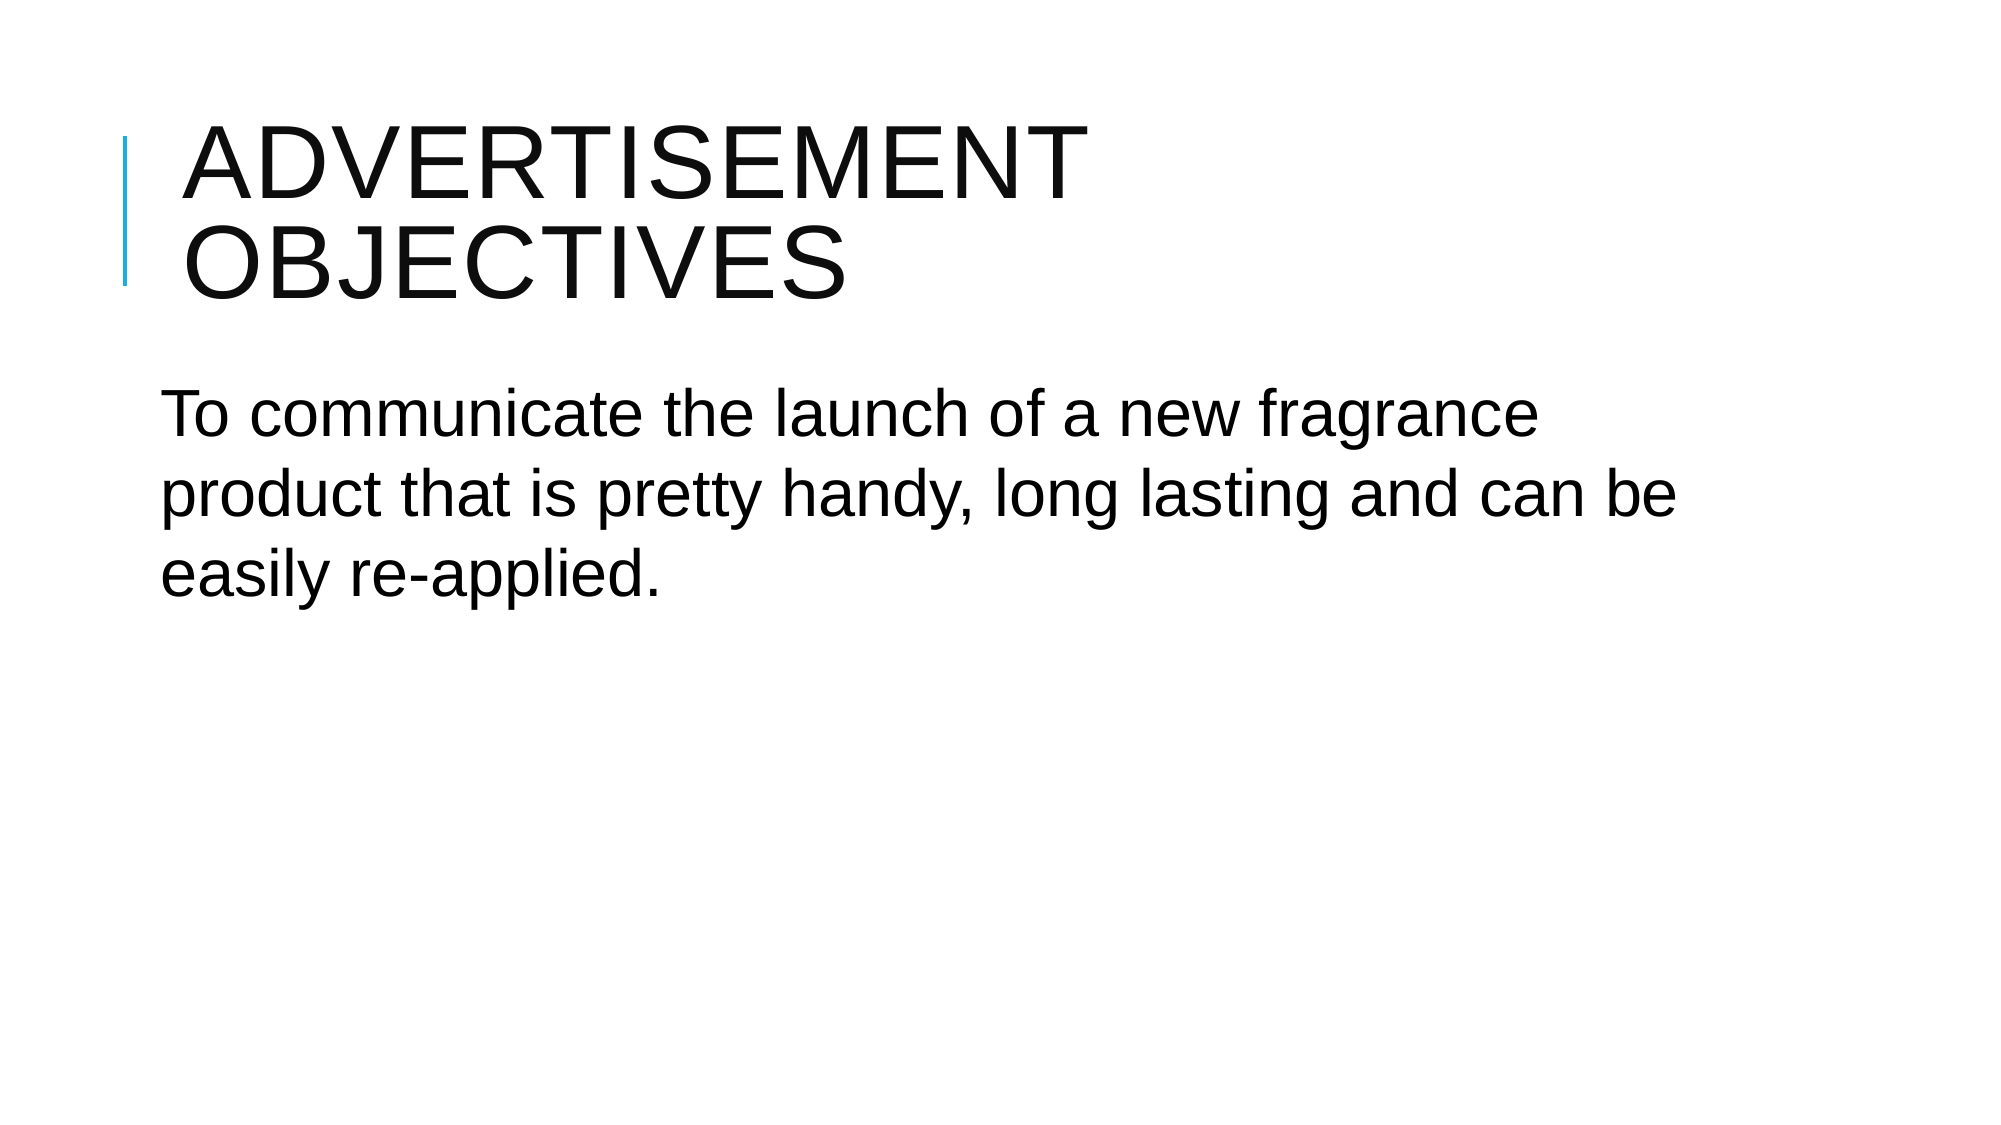

# Advertisement objectives
To communicate the launch of a new fragrance product that is pretty handy, long lasting and can be easily re-applied.